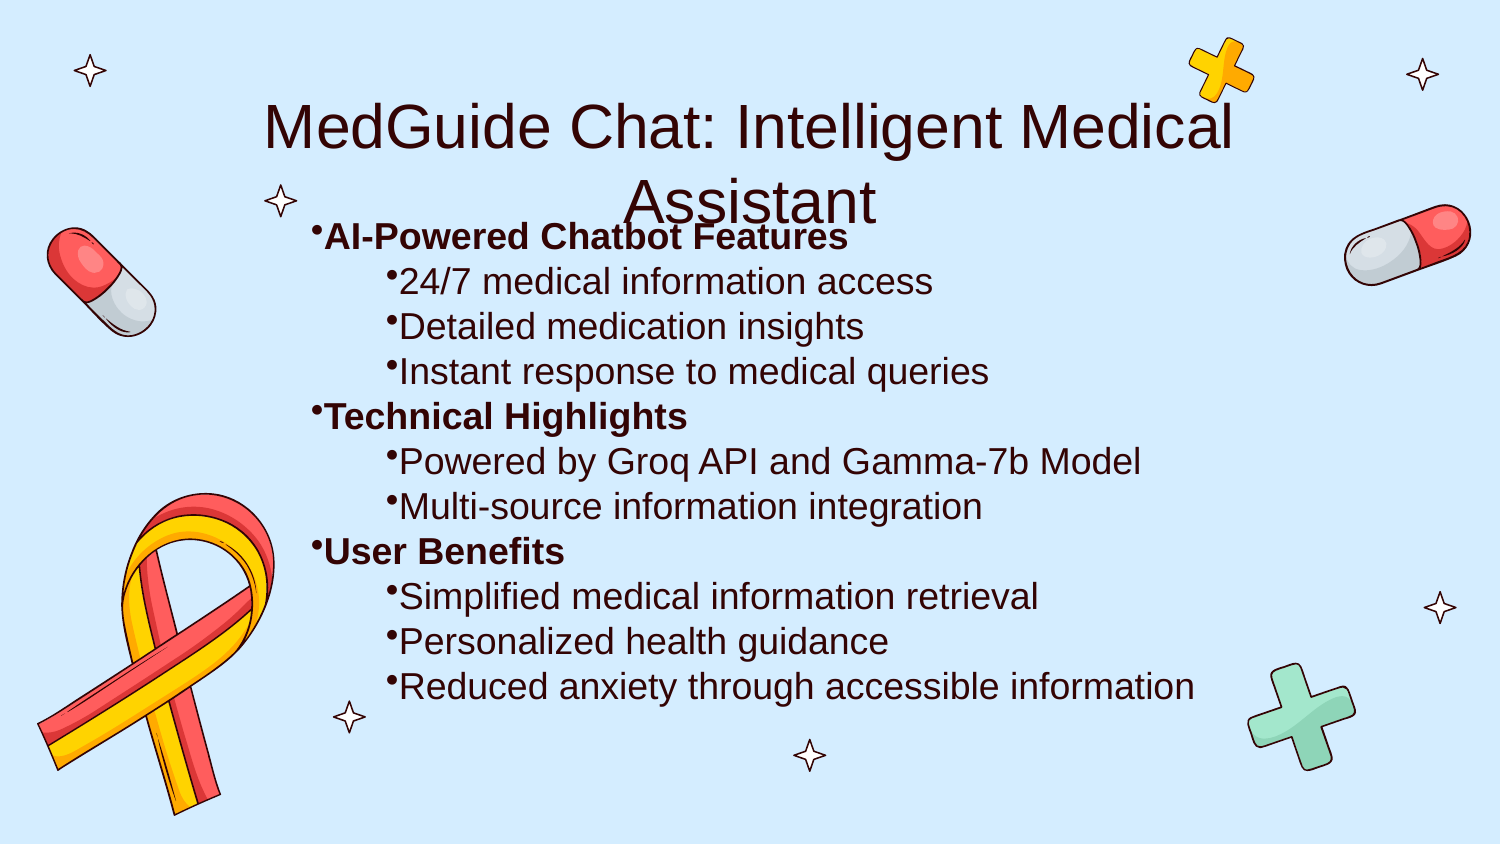

# MedGuide Chat: Intelligent Medical Assistant

AI-Powered Chatbot Features
24/7 medical information access
Detailed medication insights
Instant response to medical queries
Technical Highlights
Powered by Groq API and Gamma-7b Model
Multi-source information integration
User Benefits
Simplified medical information retrieval
Personalized health guidance
Reduced anxiety through accessible information